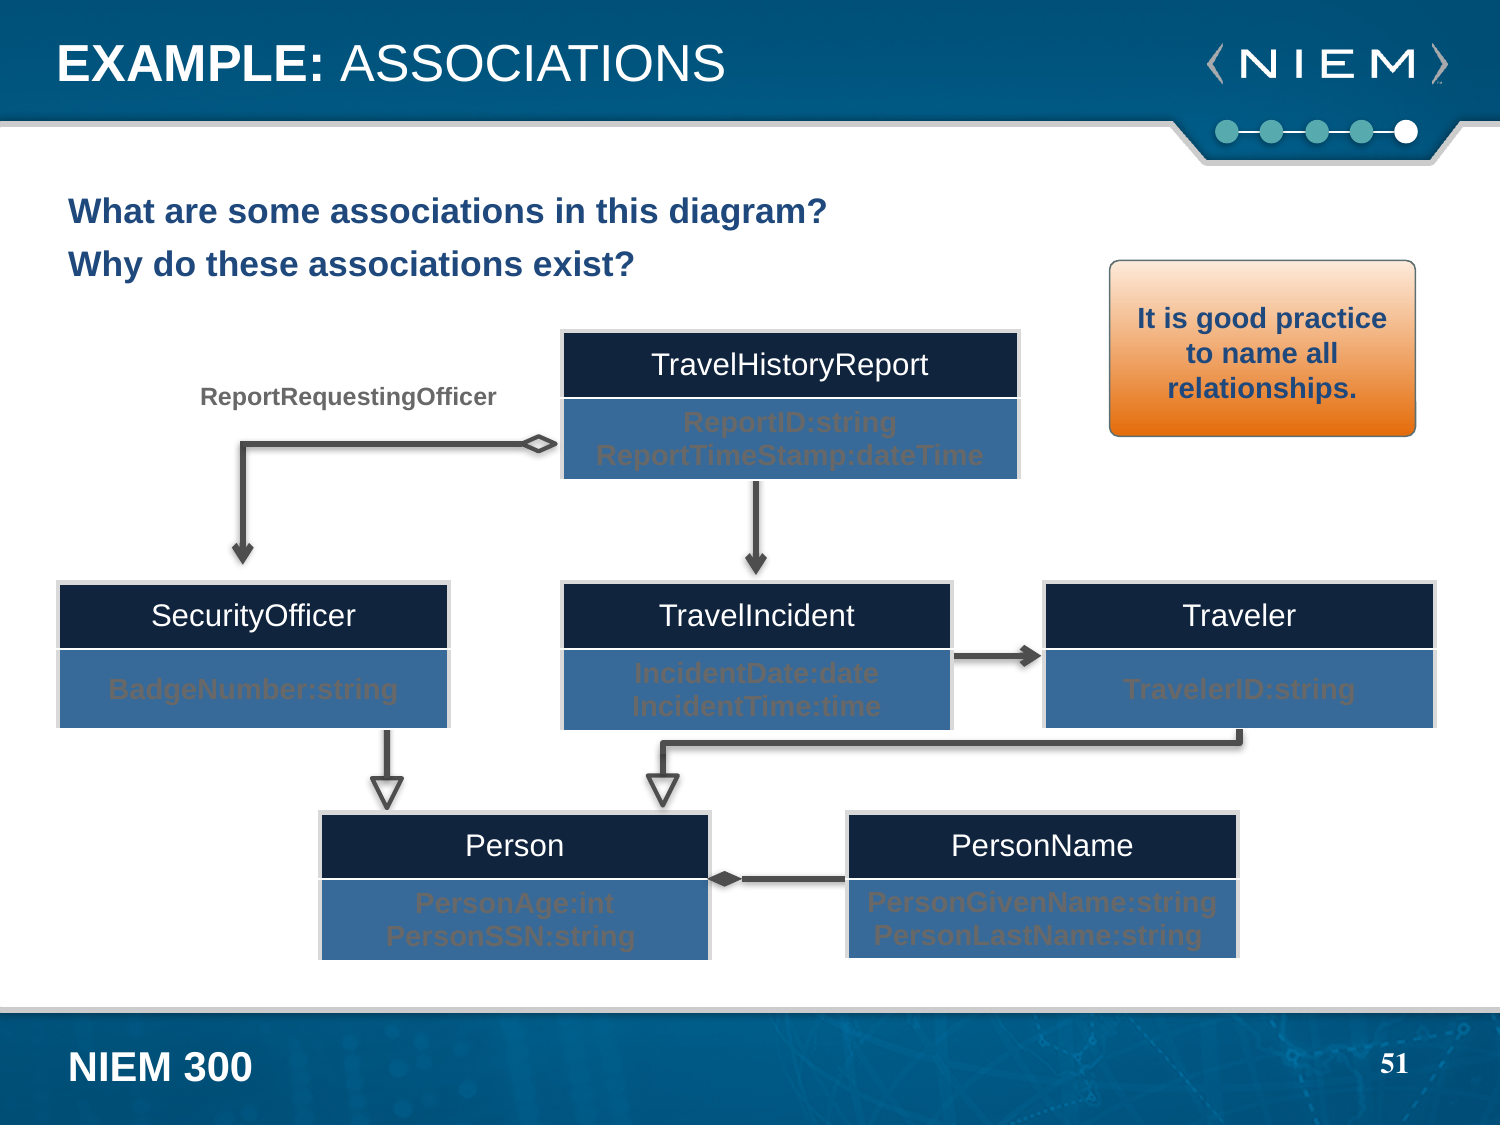

# Example: Associations

What are some associations in this diagram?
Why do these associations exist?
It is good practice to name all relationships.
| TravelHistoryReport |
| --- |
| ReportID:string ReportTimeStamp:dateTime |
ReportRequestingOfficer

| TravelIncident |
| --- |
| IncidentDate:date IncidentTime:time |
| Traveler |
| --- |
| TravelerID:string |
| SecurityOfficer |
| --- |
| BadgeNumber:string |

| Person |
| --- |
| PersonAge:int PersonSSN:string |
| PersonName |
| --- |
| PersonGivenName:string PersonLastName:string |

51